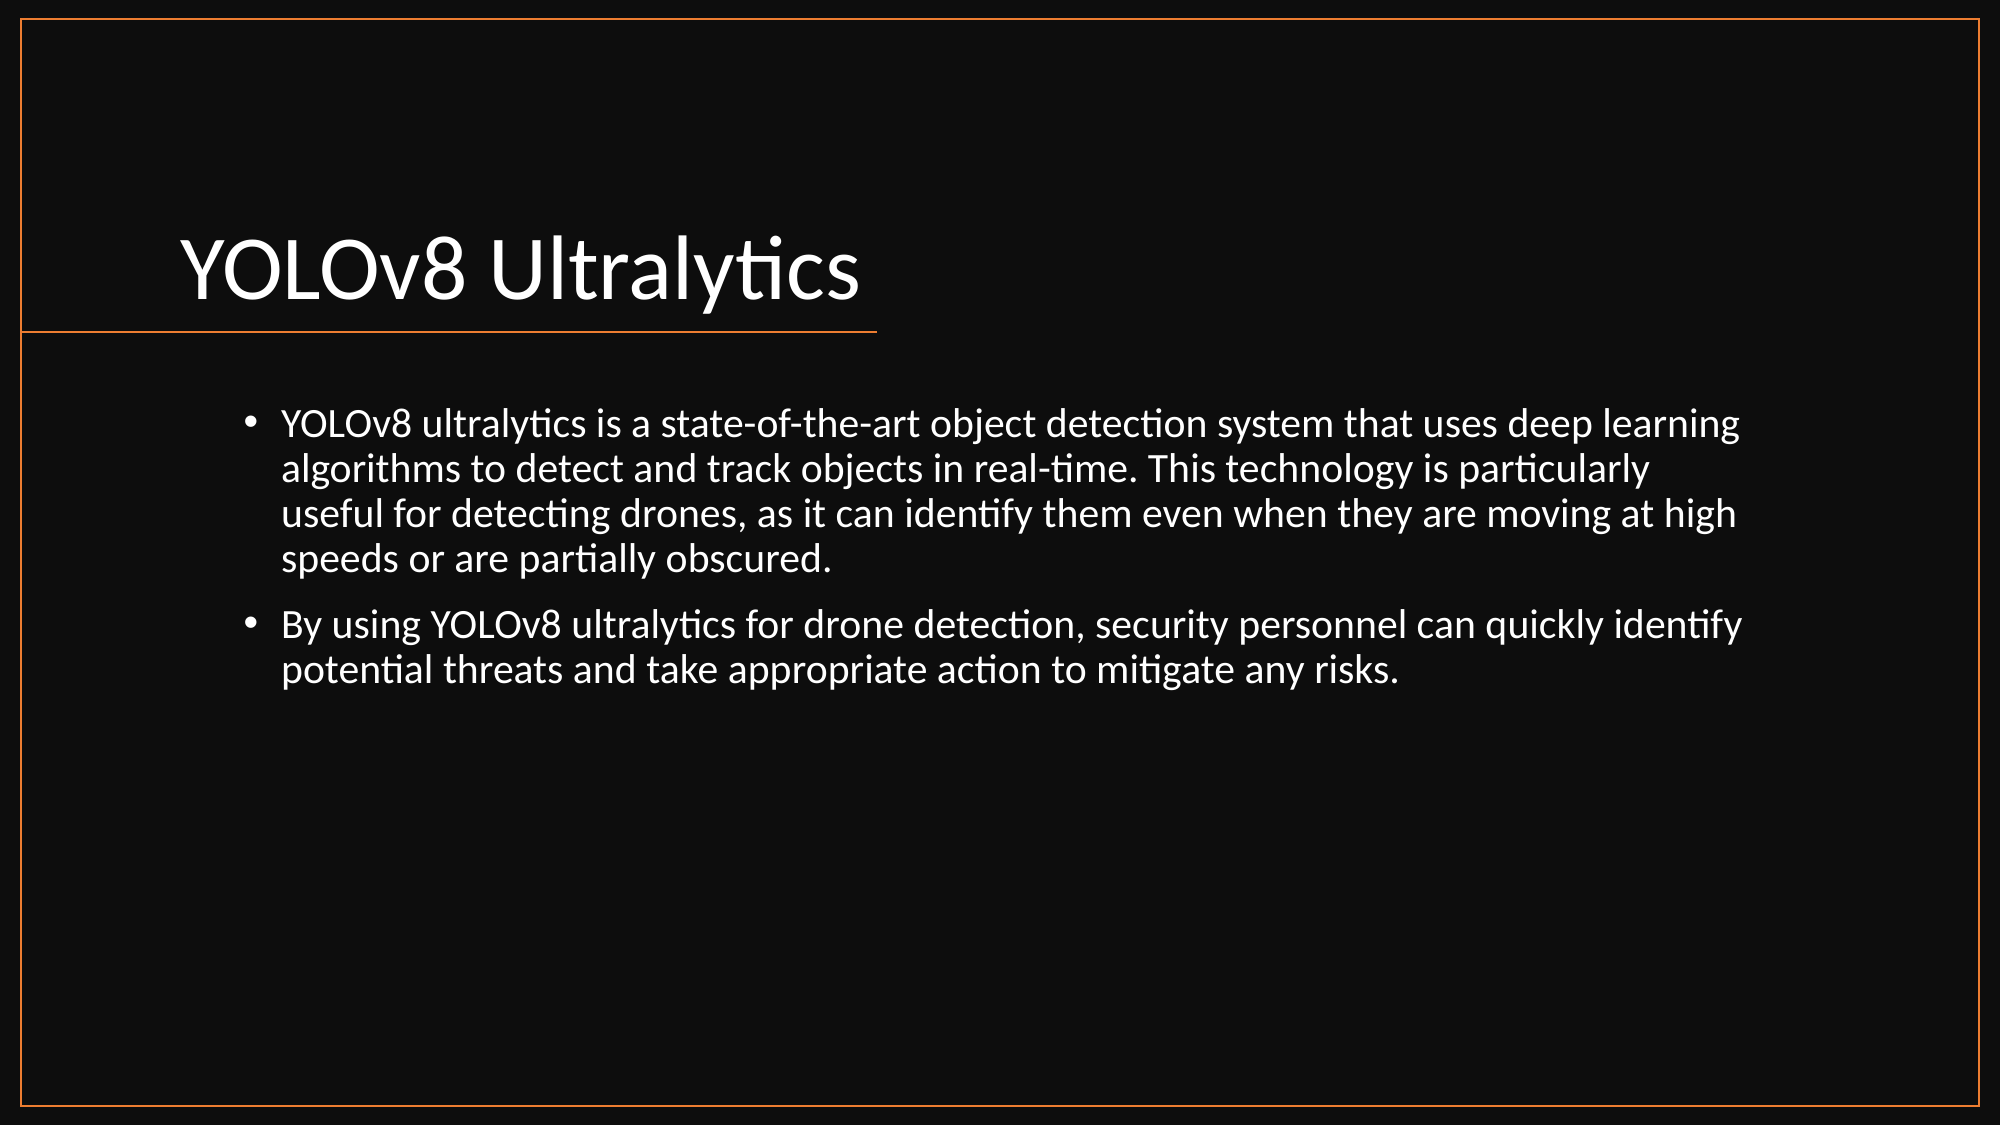

# YOLOv8 Ultralytics
YOLOv8 ultralytics is a state-of-the-art object detection system that uses deep learning algorithms to detect and track objects in real-time. This technology is particularly useful for detecting drones, as it can identify them even when they are moving at high speeds or are partially obscured.
By using YOLOv8 ultralytics for drone detection, security personnel can quickly identify potential threats and take appropriate action to mitigate any risks.